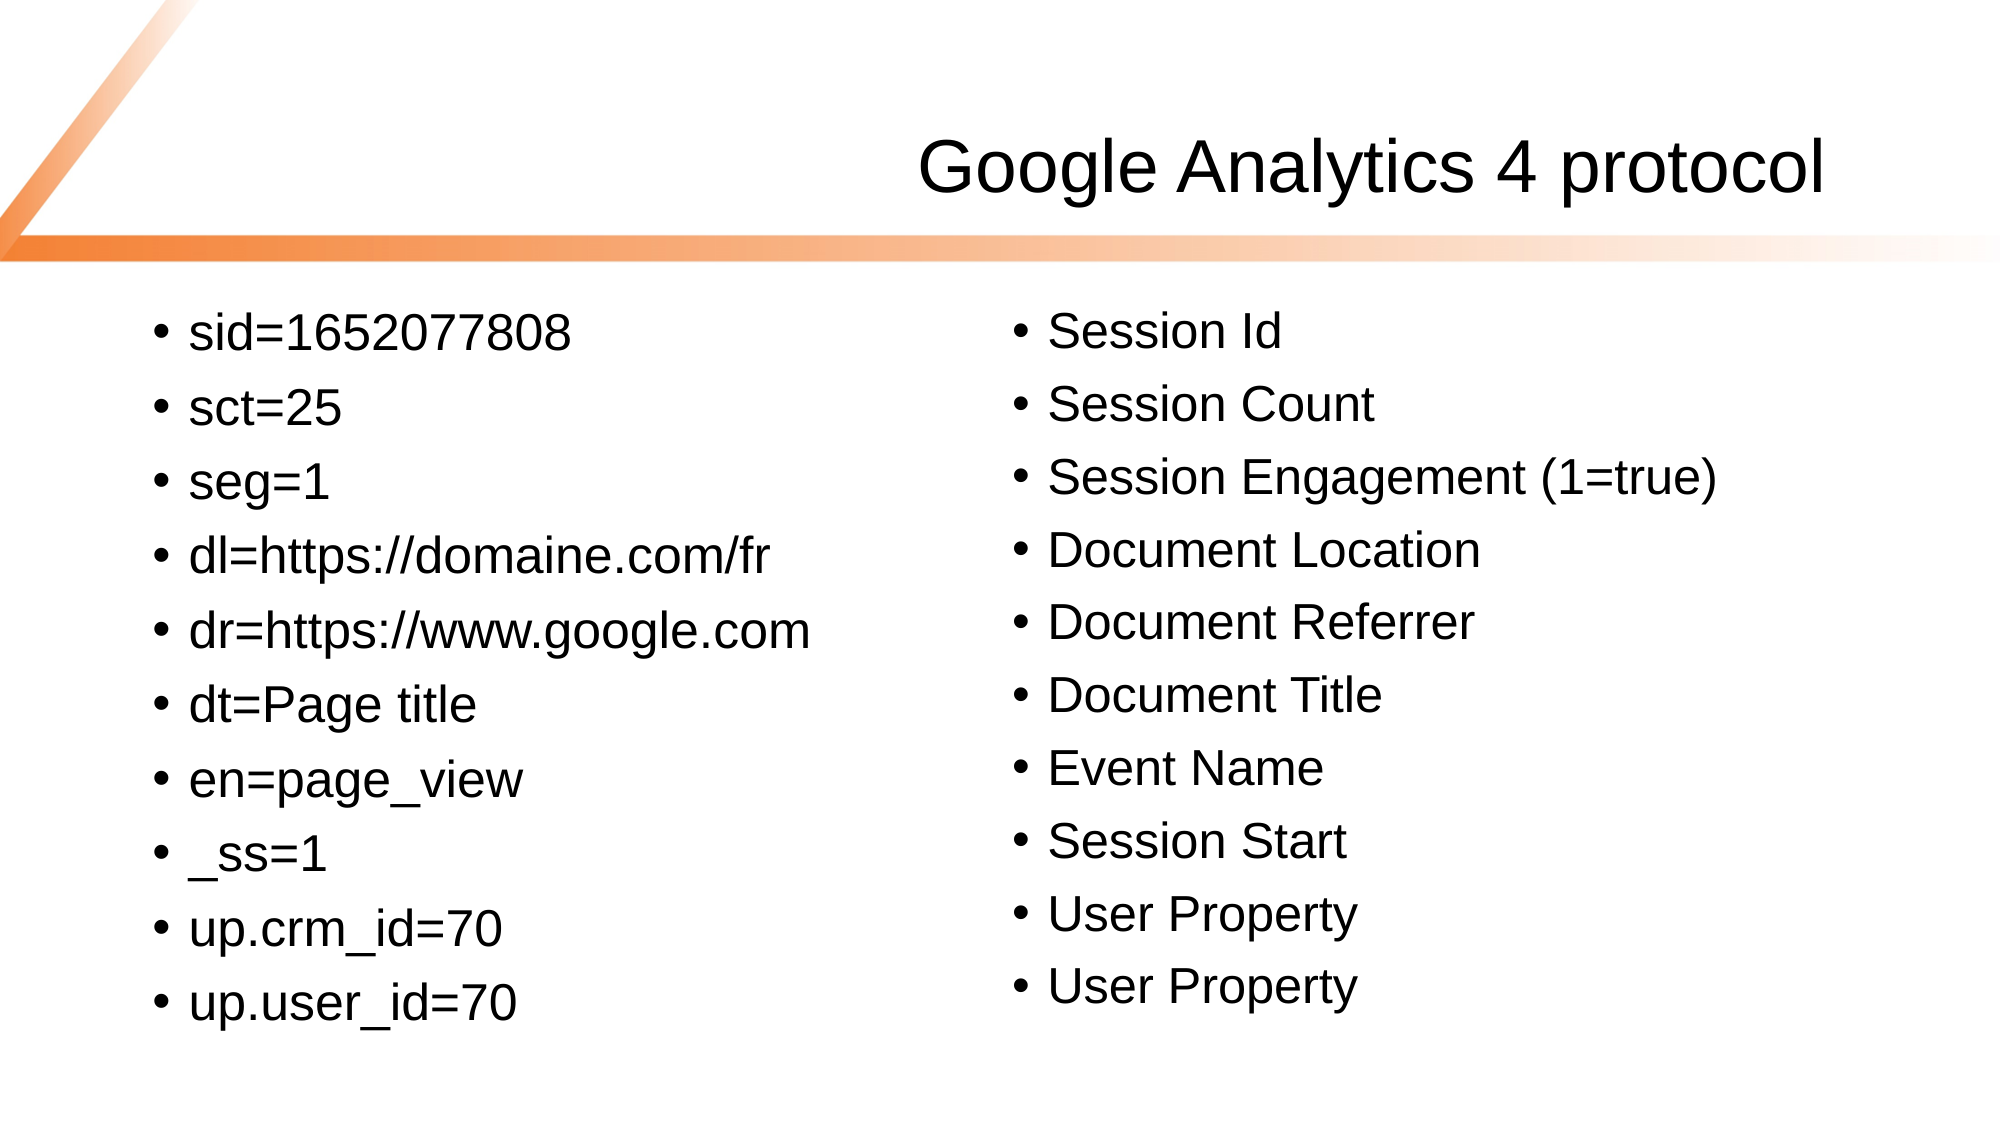

# Google Analytics 4 protocol
Session Id
Session Count
Session Engagement (1=true)
Document Location
Document Referrer
Document Title
Event Name
Session Start
User Property
User Property
sid=1652077808
sct=25
seg=1
dl=https://domaine.com/fr
dr=https://www.google.com
dt=Page title
en=page_view
_ss=1
up.crm_id=70
up.user_id=70